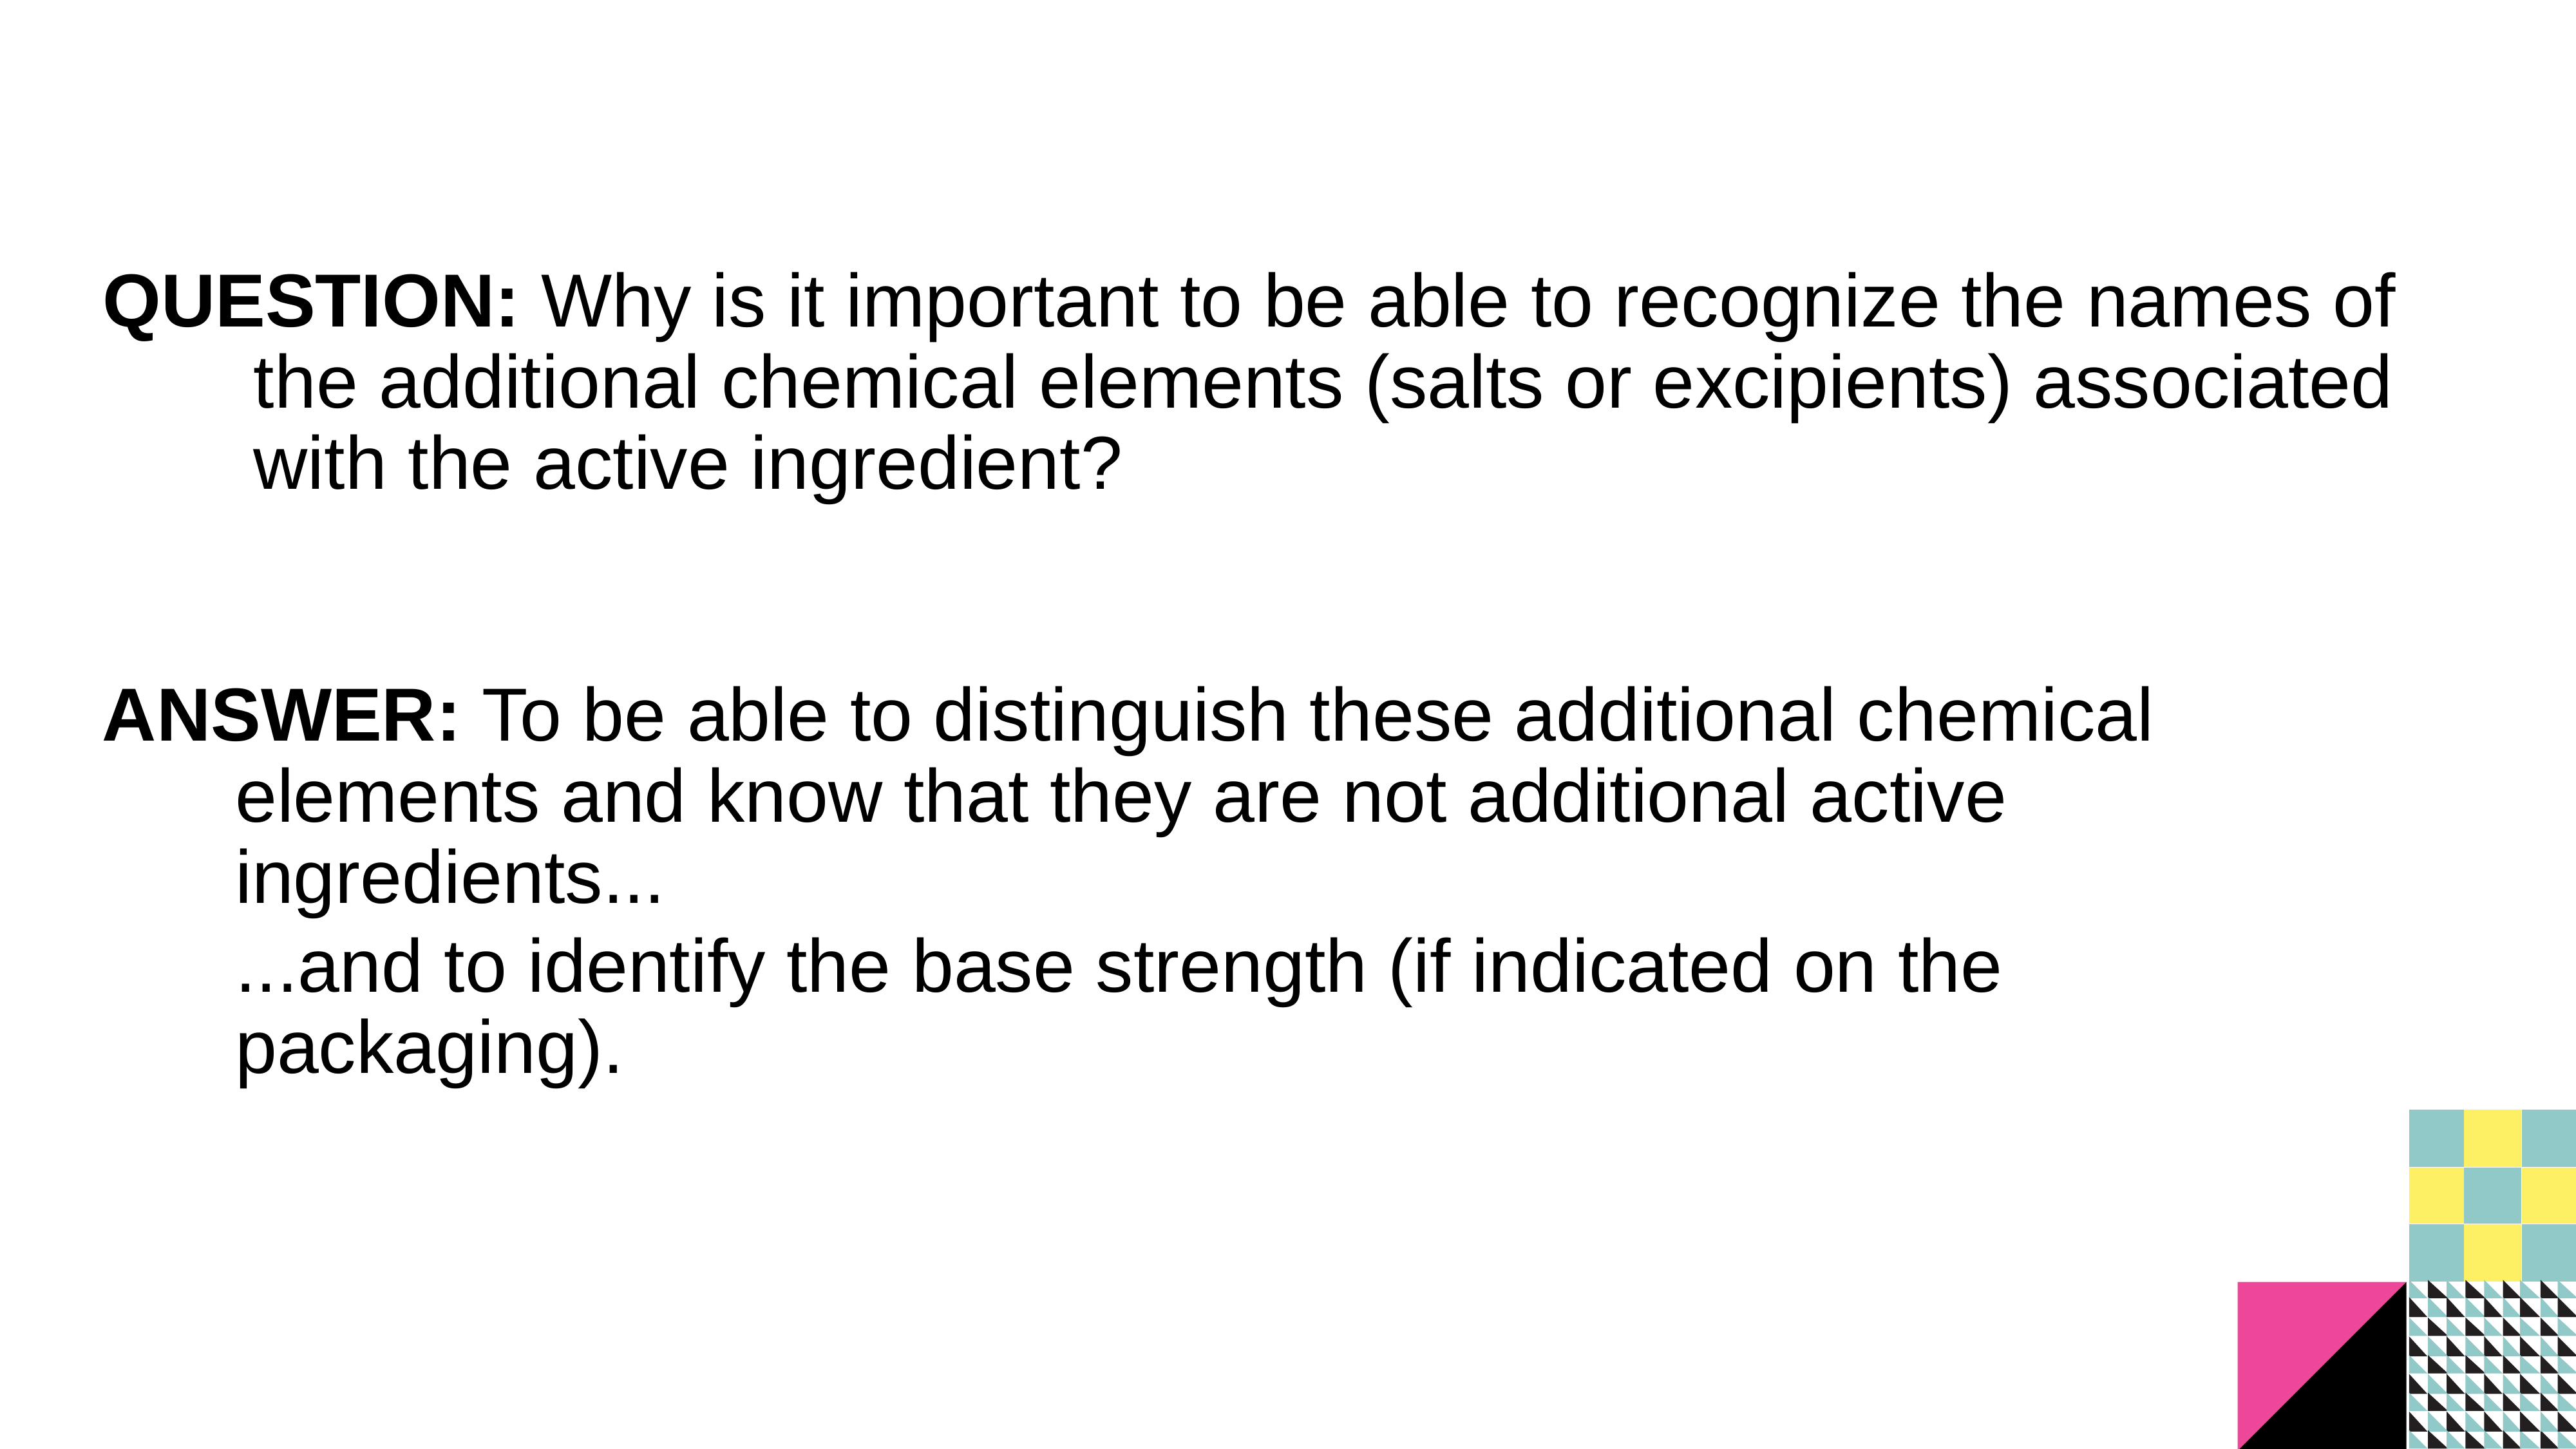

QUESTION: Why is it important to be able to recognize the names of the additional chemical elements (salts or excipients) associated with the active ingredient?
ANSWER: To be able to distinguish these additional chemical elements and know that they are not additional active ingredients...
	...and to identify the base strength (if indicated on the packaging).